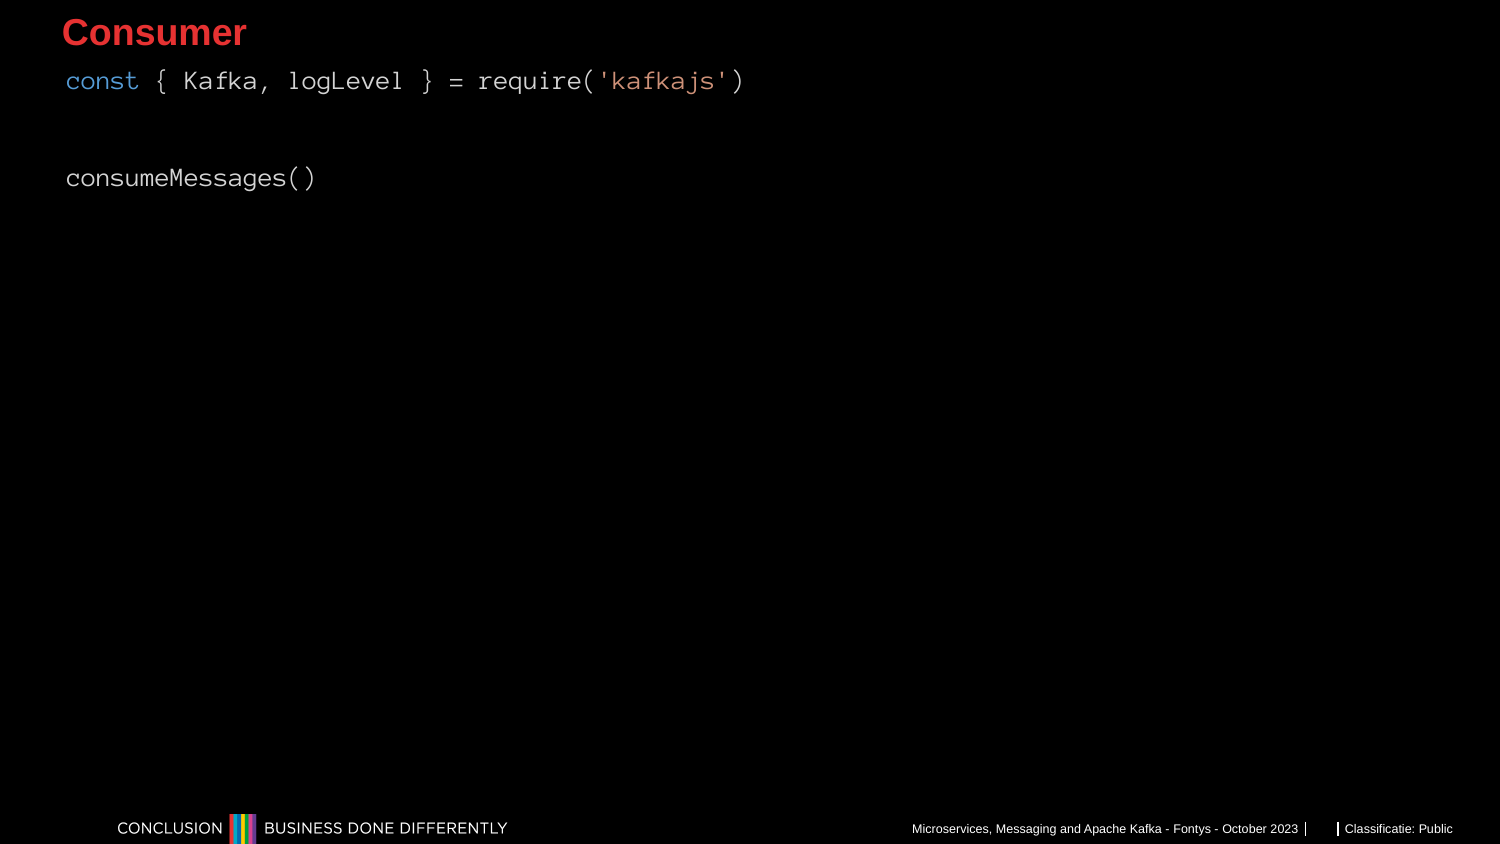

# Consumer

const { Kafka, logLevel } = require('kafkajs')

consumeMessages()
Microservices, Messaging and Apache Kafka - Fontys - October 2023